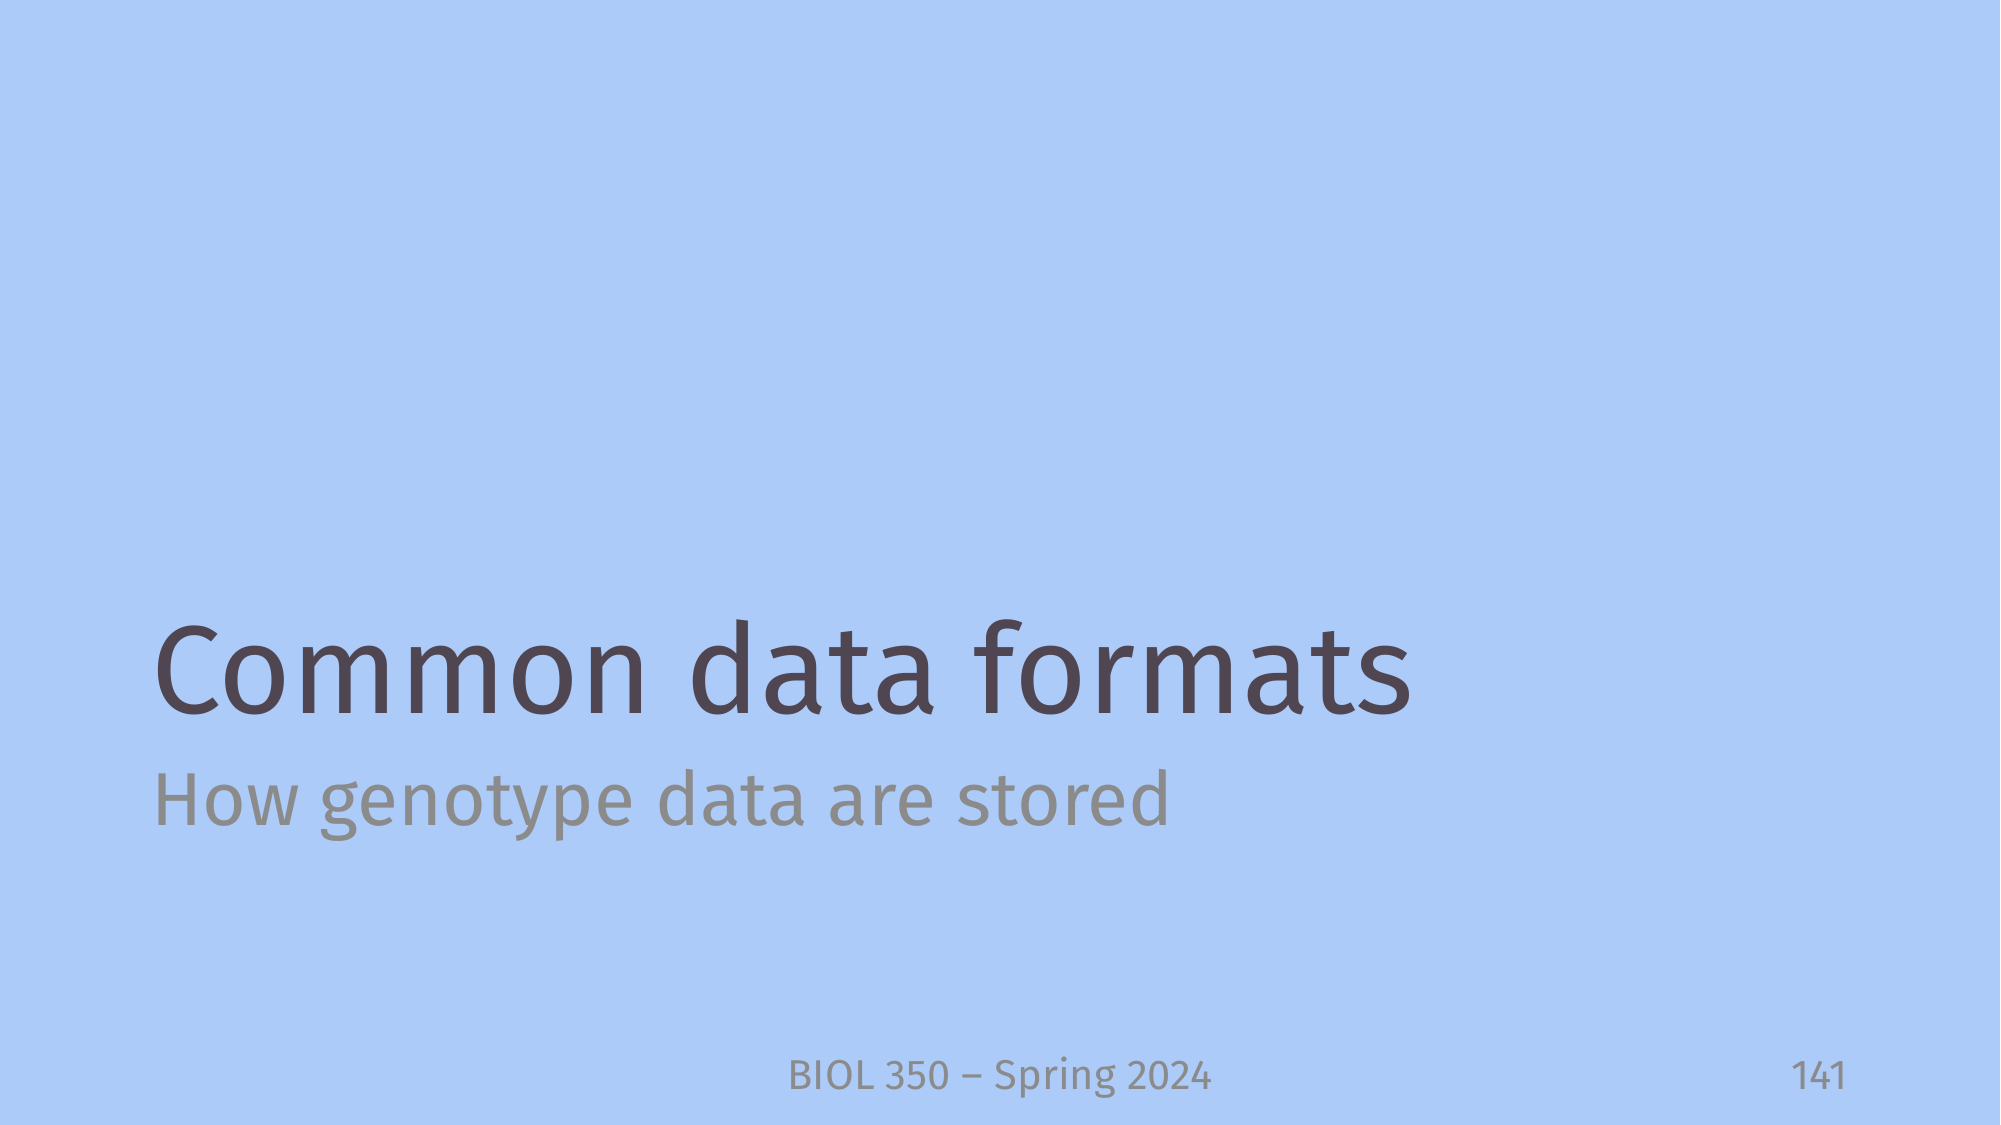

# Common data formats
How genotype data are stored
BIOL 350 – Spring 2024
141